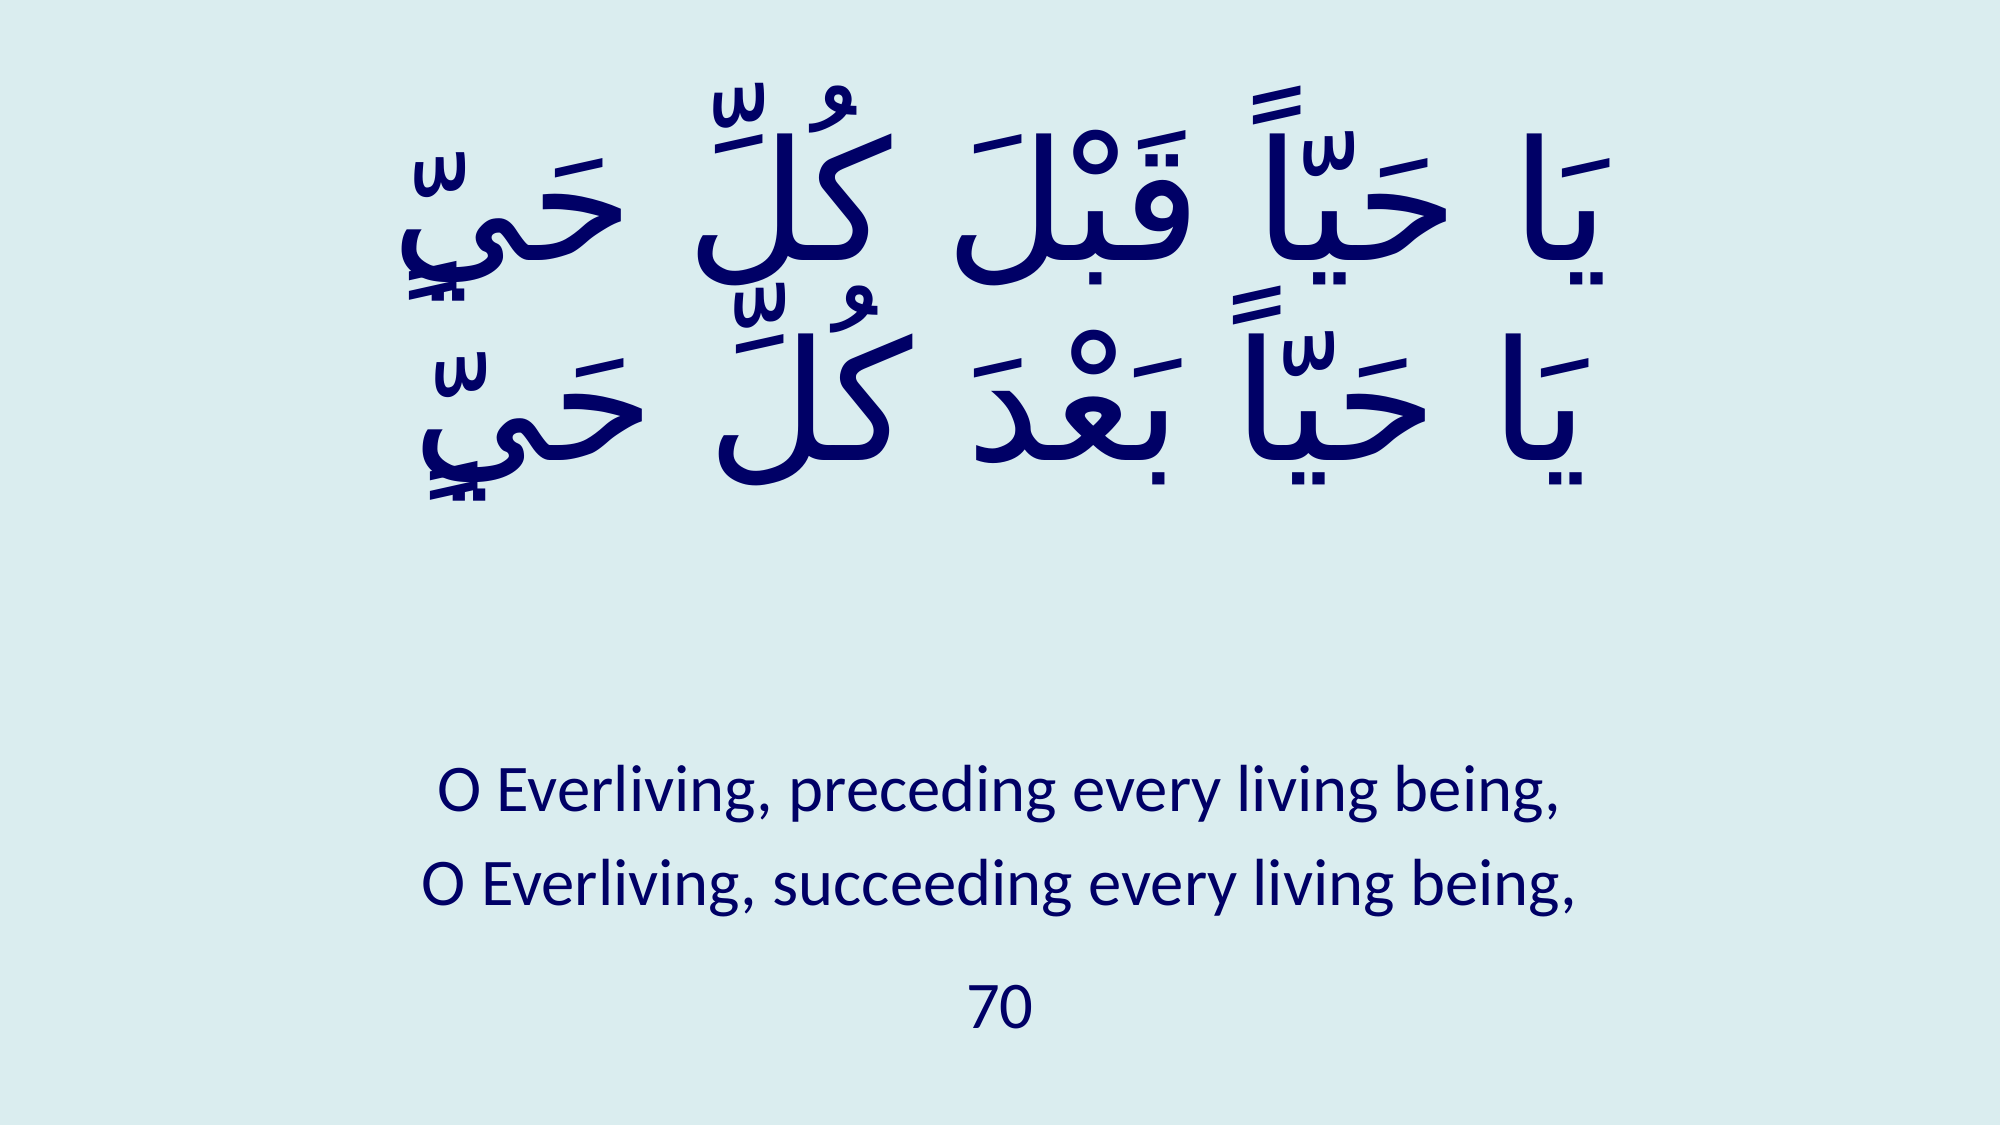

# يَا حَيّاً قَبْلَ كُلِّ حَيٍّ يَا حَيّاً بَعْدَ كُلِّ حَيٍّ
O Everliving, preceding every living being,
O Everliving, succeeding every living being,
70